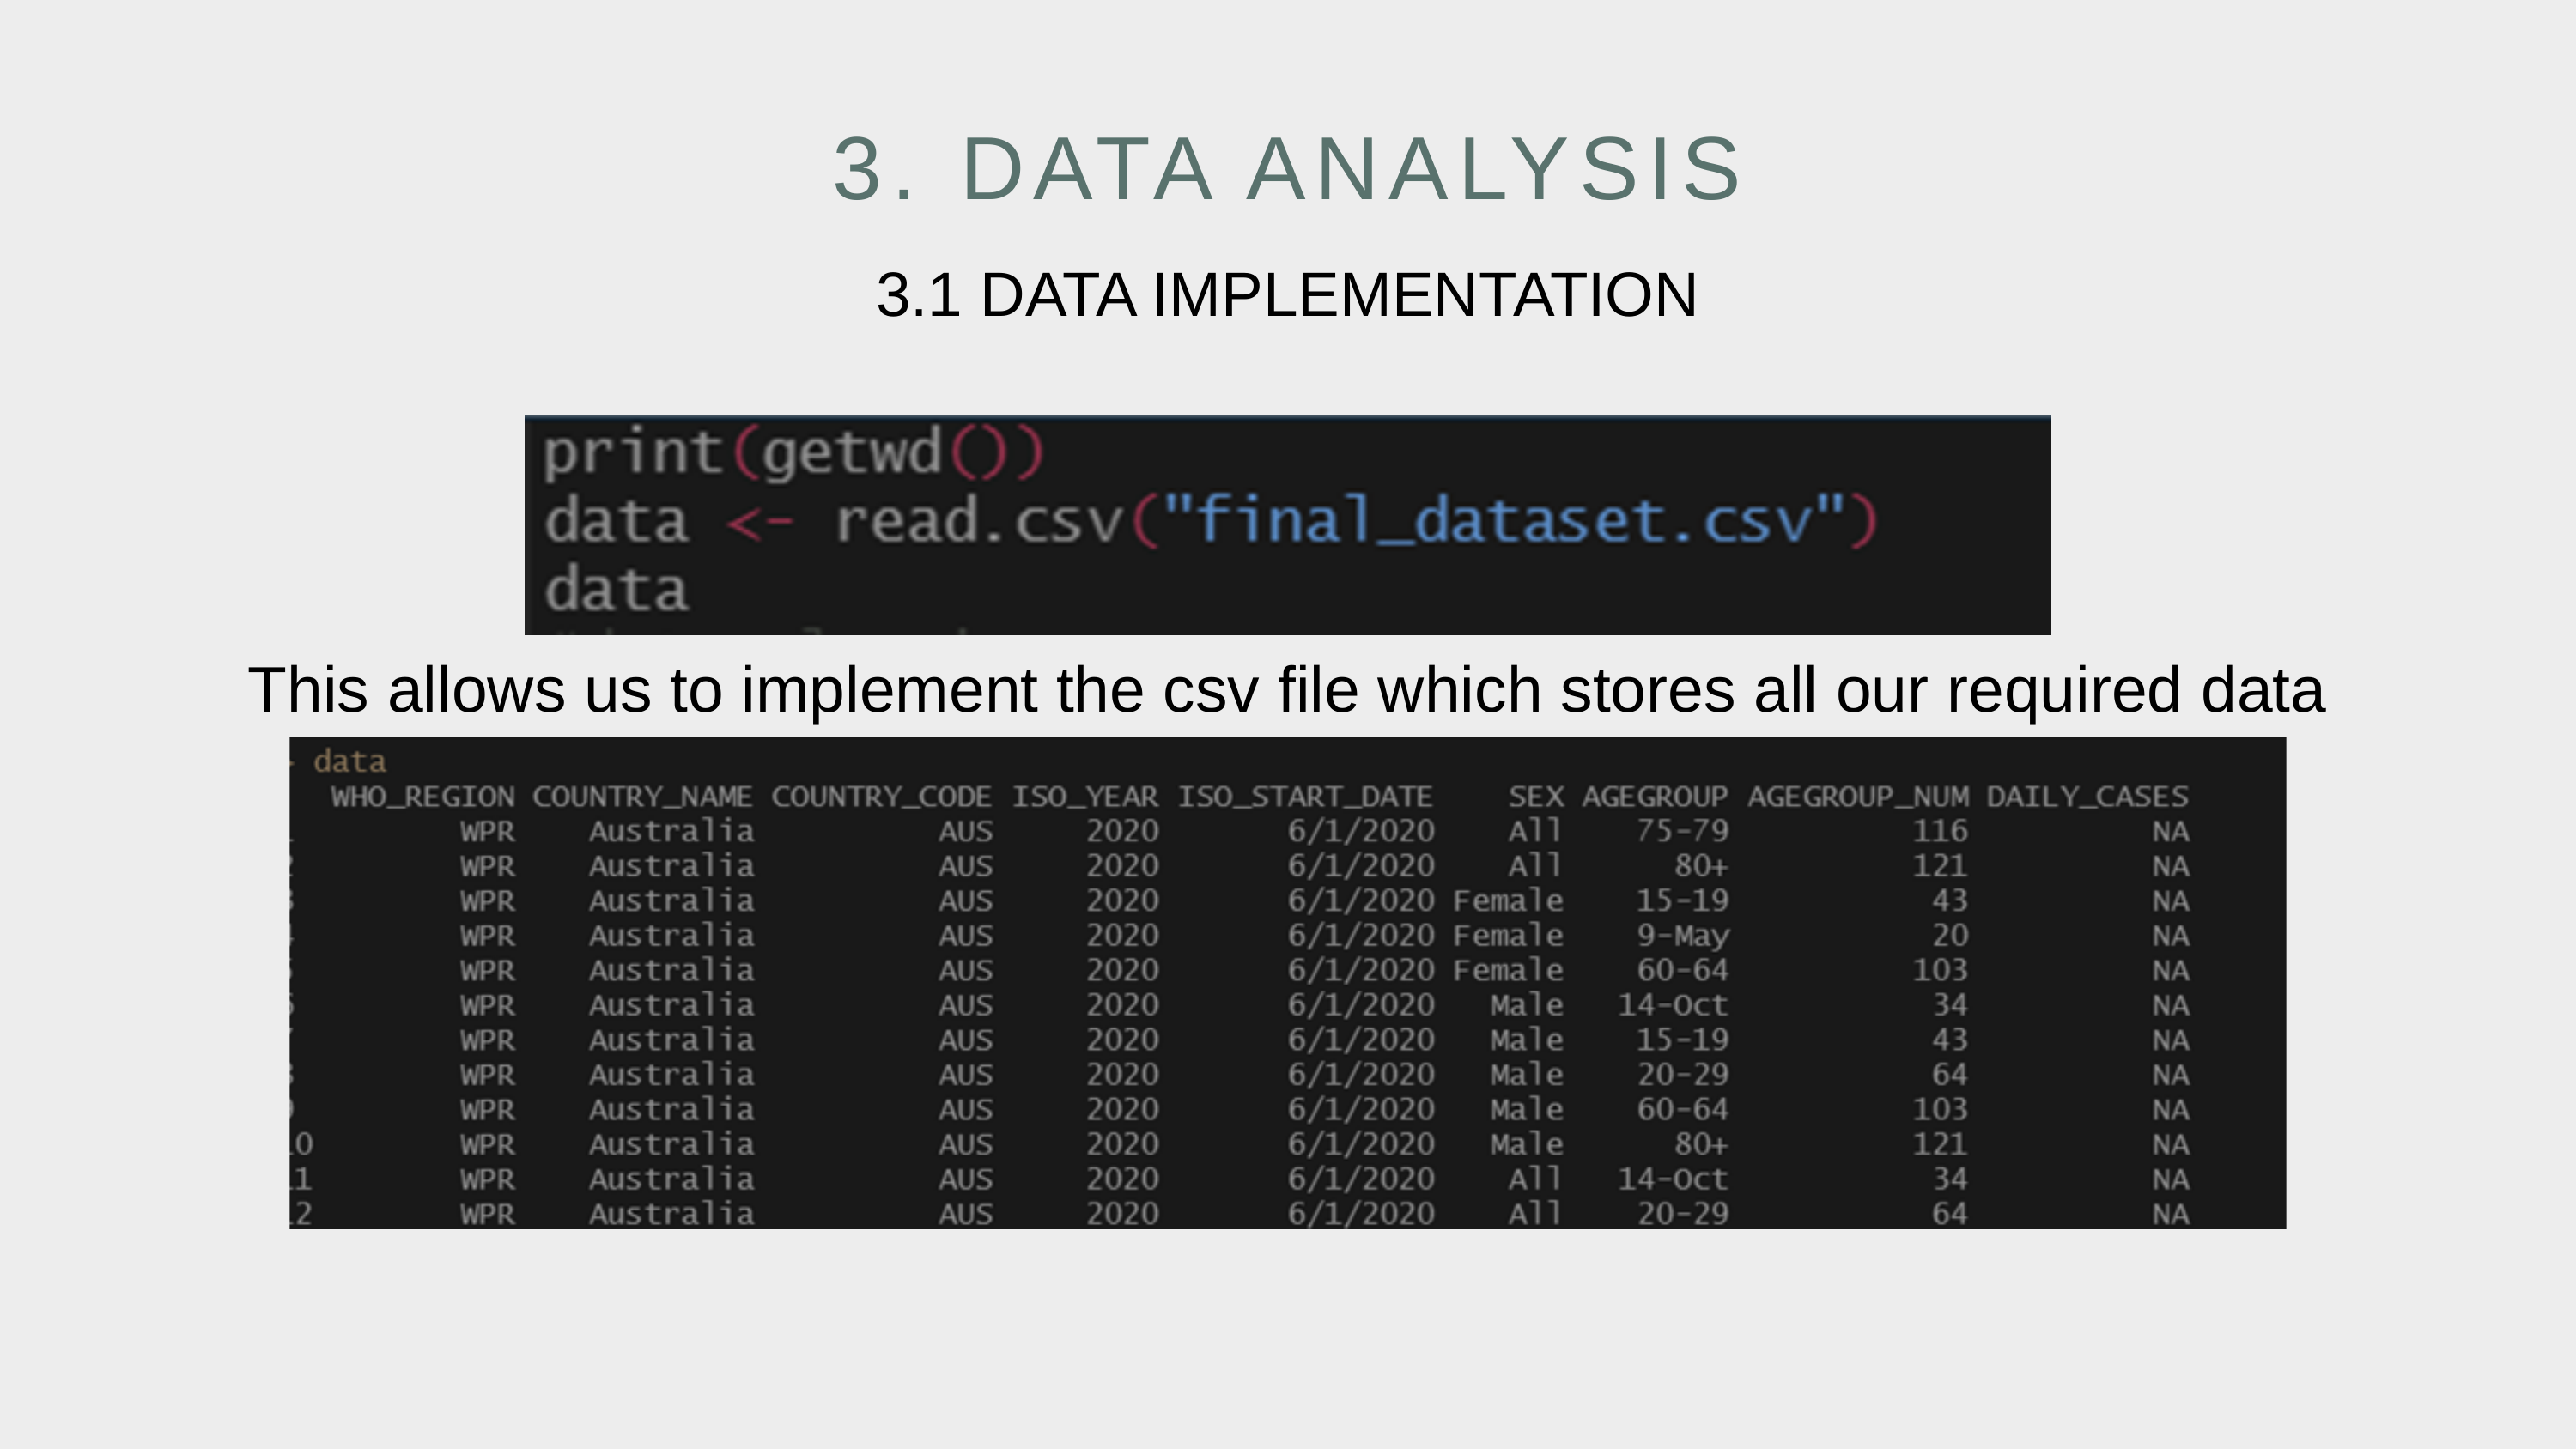

3. DATA ANALYSIS
3.1 DATA IMPLEMENTATION

This allows us to implement the csv file which stores all our required data